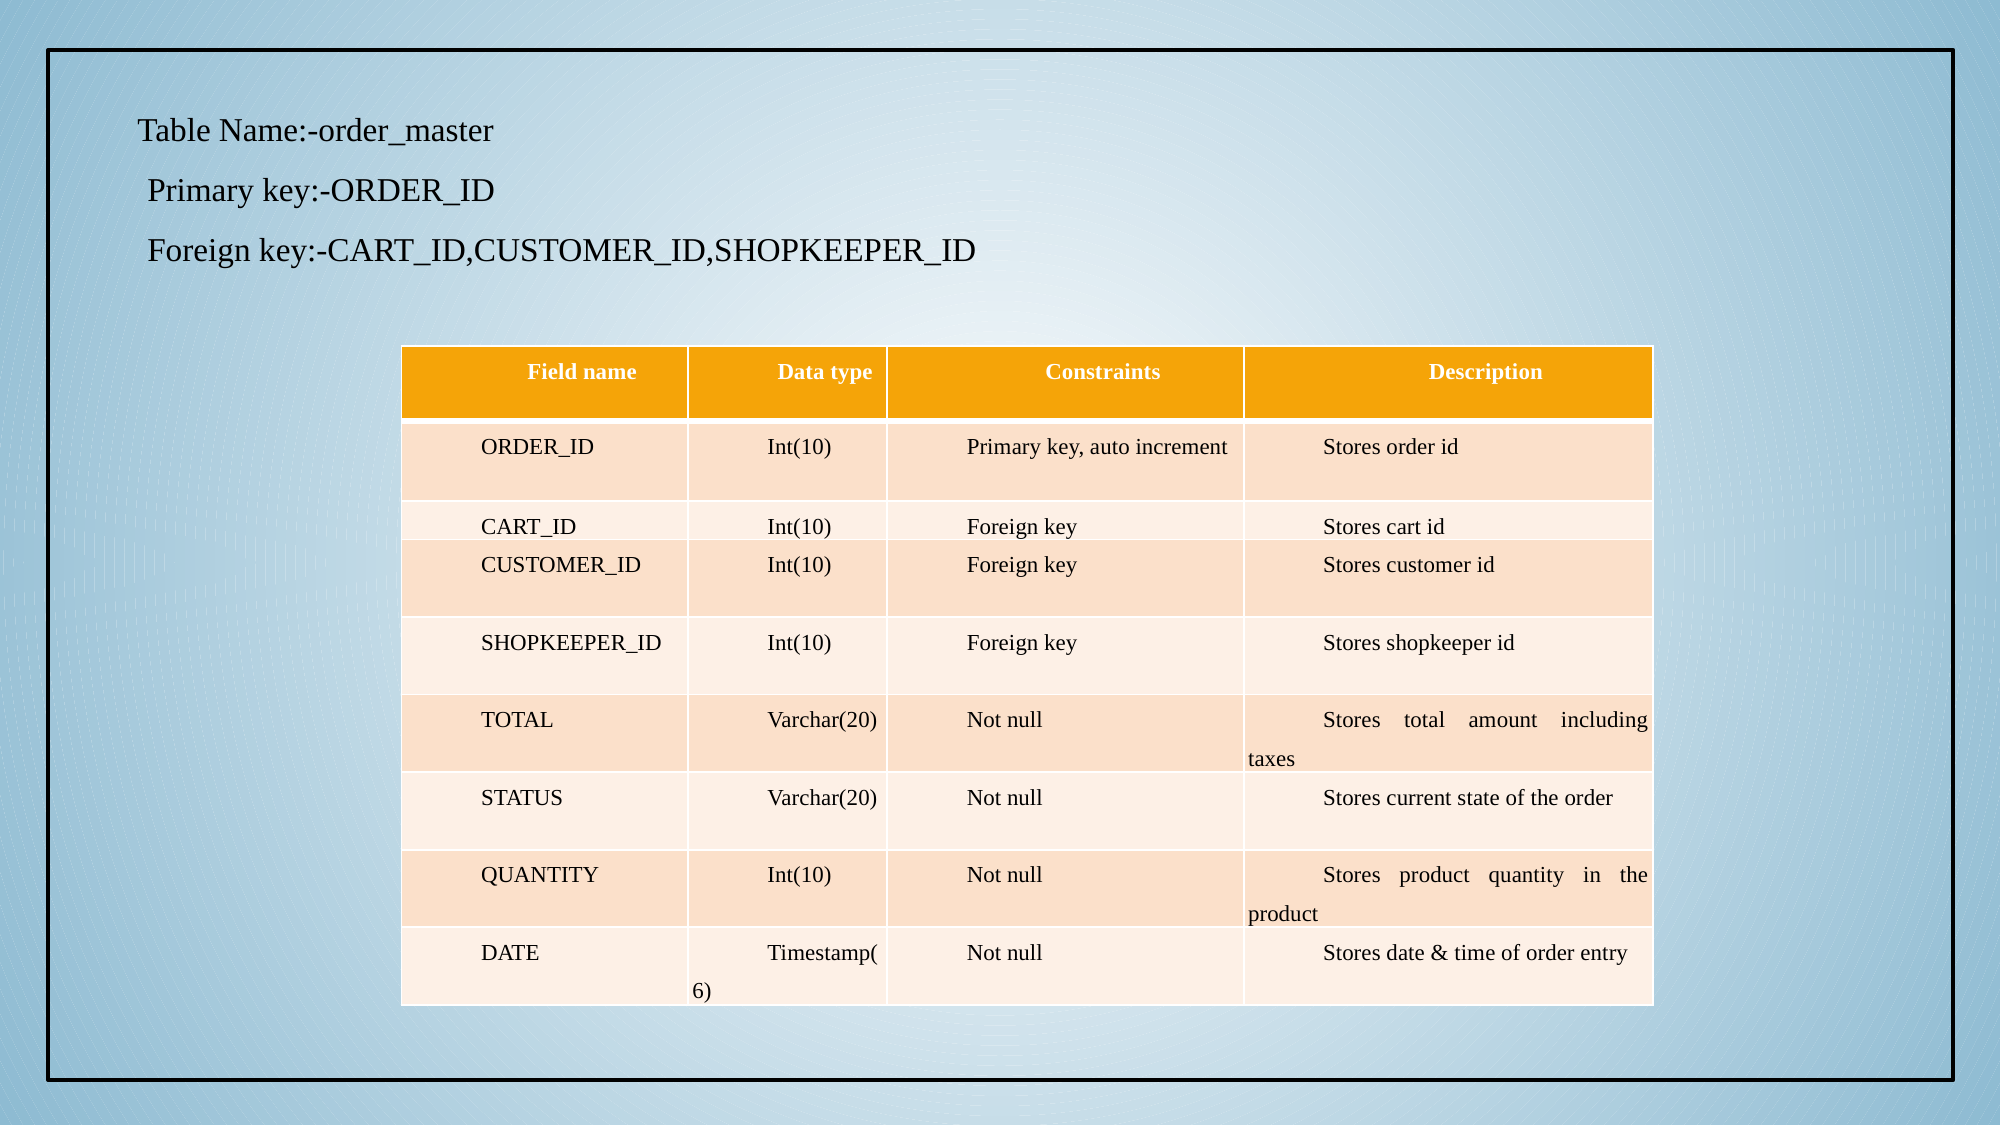

# Table Name:-order_master Primary key:-ORDER_ID Foreign key:-CART_ID,CUSTOMER_ID,SHOPKEEPER_ID
| Field name | Data type | Constraints | Description |
| --- | --- | --- | --- |
| ORDER\_ID | Int(10) | Primary key, auto increment | Stores order id |
| CART\_ID | Int(10) | Foreign key | Stores cart id |
| CUSTOMER\_ID | Int(10) | Foreign key | Stores customer id |
| SHOPKEEPER\_ID | Int(10) | Foreign key | Stores shopkeeper id |
| TOTAL | Varchar(20) | Not null | Stores total amount including taxes |
| STATUS | Varchar(20) | Not null | Stores current state of the order |
| QUANTITY | Int(10) | Not null | Stores product quantity in the product |
| DATE | Timestamp(6) | Not null | Stores date & time of order entry |